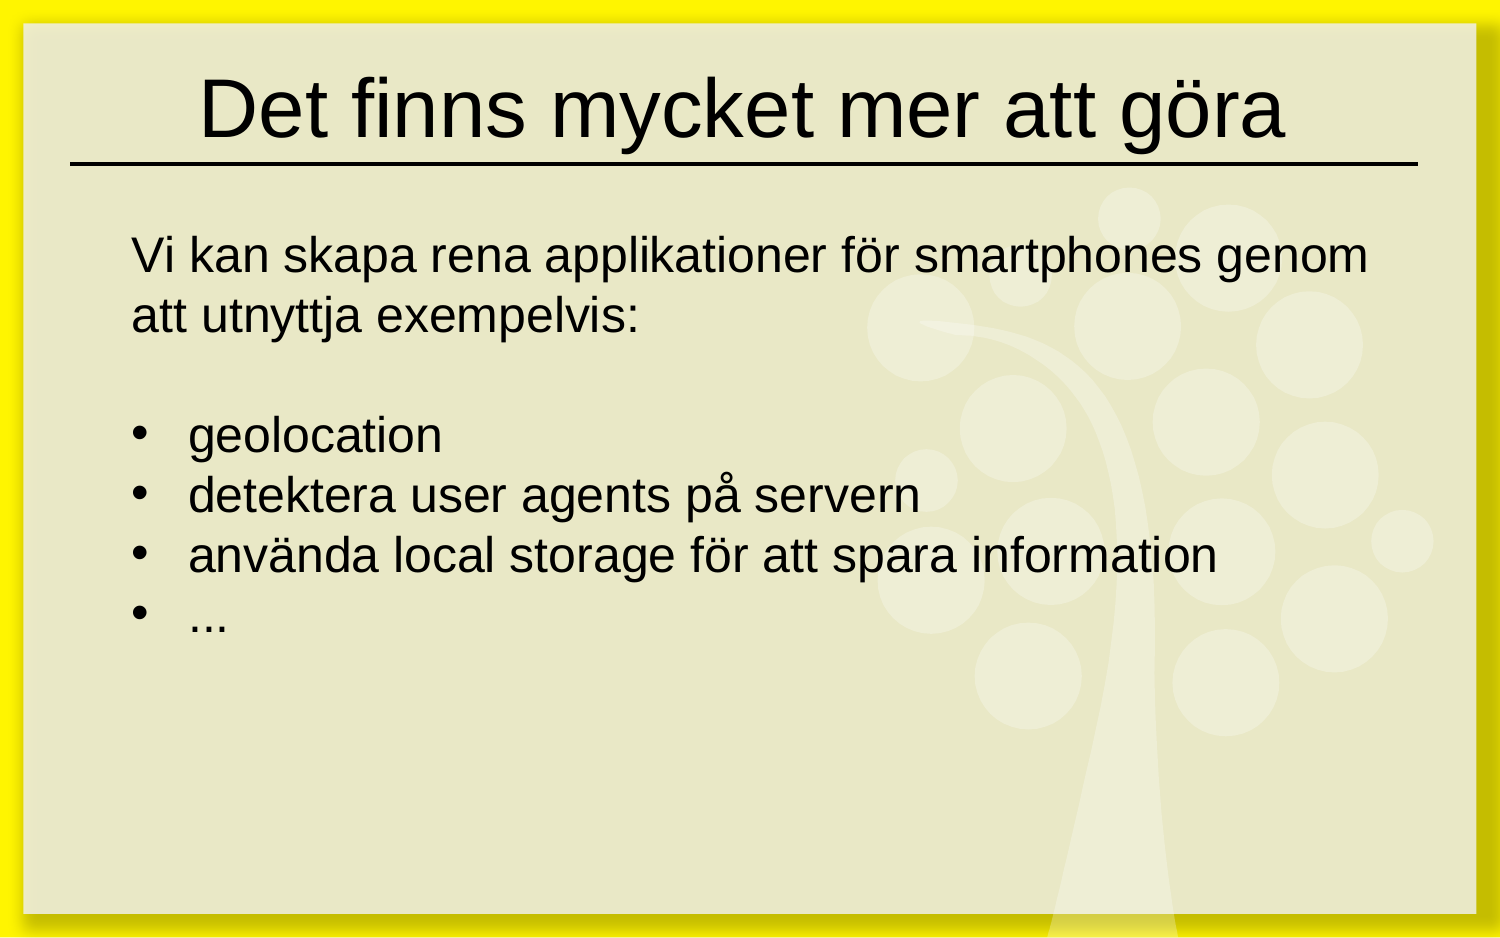

# Det finns mycket mer att göra
Vi kan skapa rena applikationer för smartphones genom att utnyttja exempelvis:

geolocation
detektera user agents på servern
använda local storage för att spara information
...